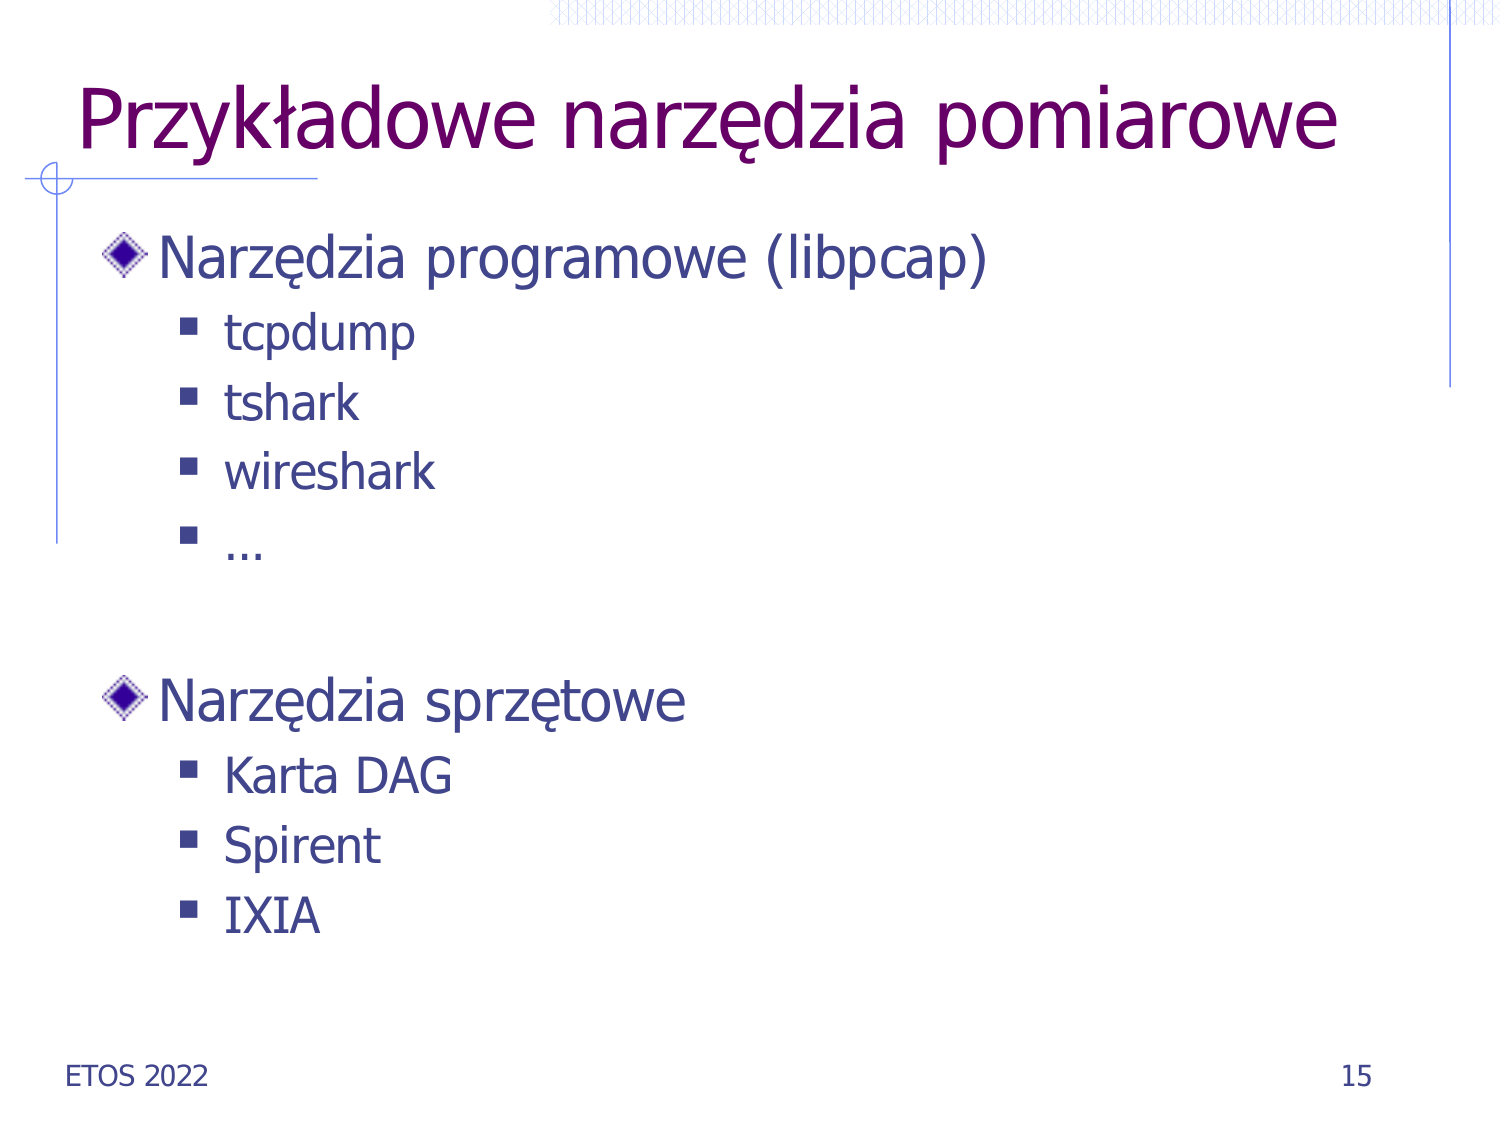

# Przykładowe narzędzia pomiarowe
Narzędzia programowe (libpcap)
tcpdump
tshark
wireshark
…

Narzędzia sprzętowe
Karta DAG
Spirent
IXIA
ETOS 2022
15